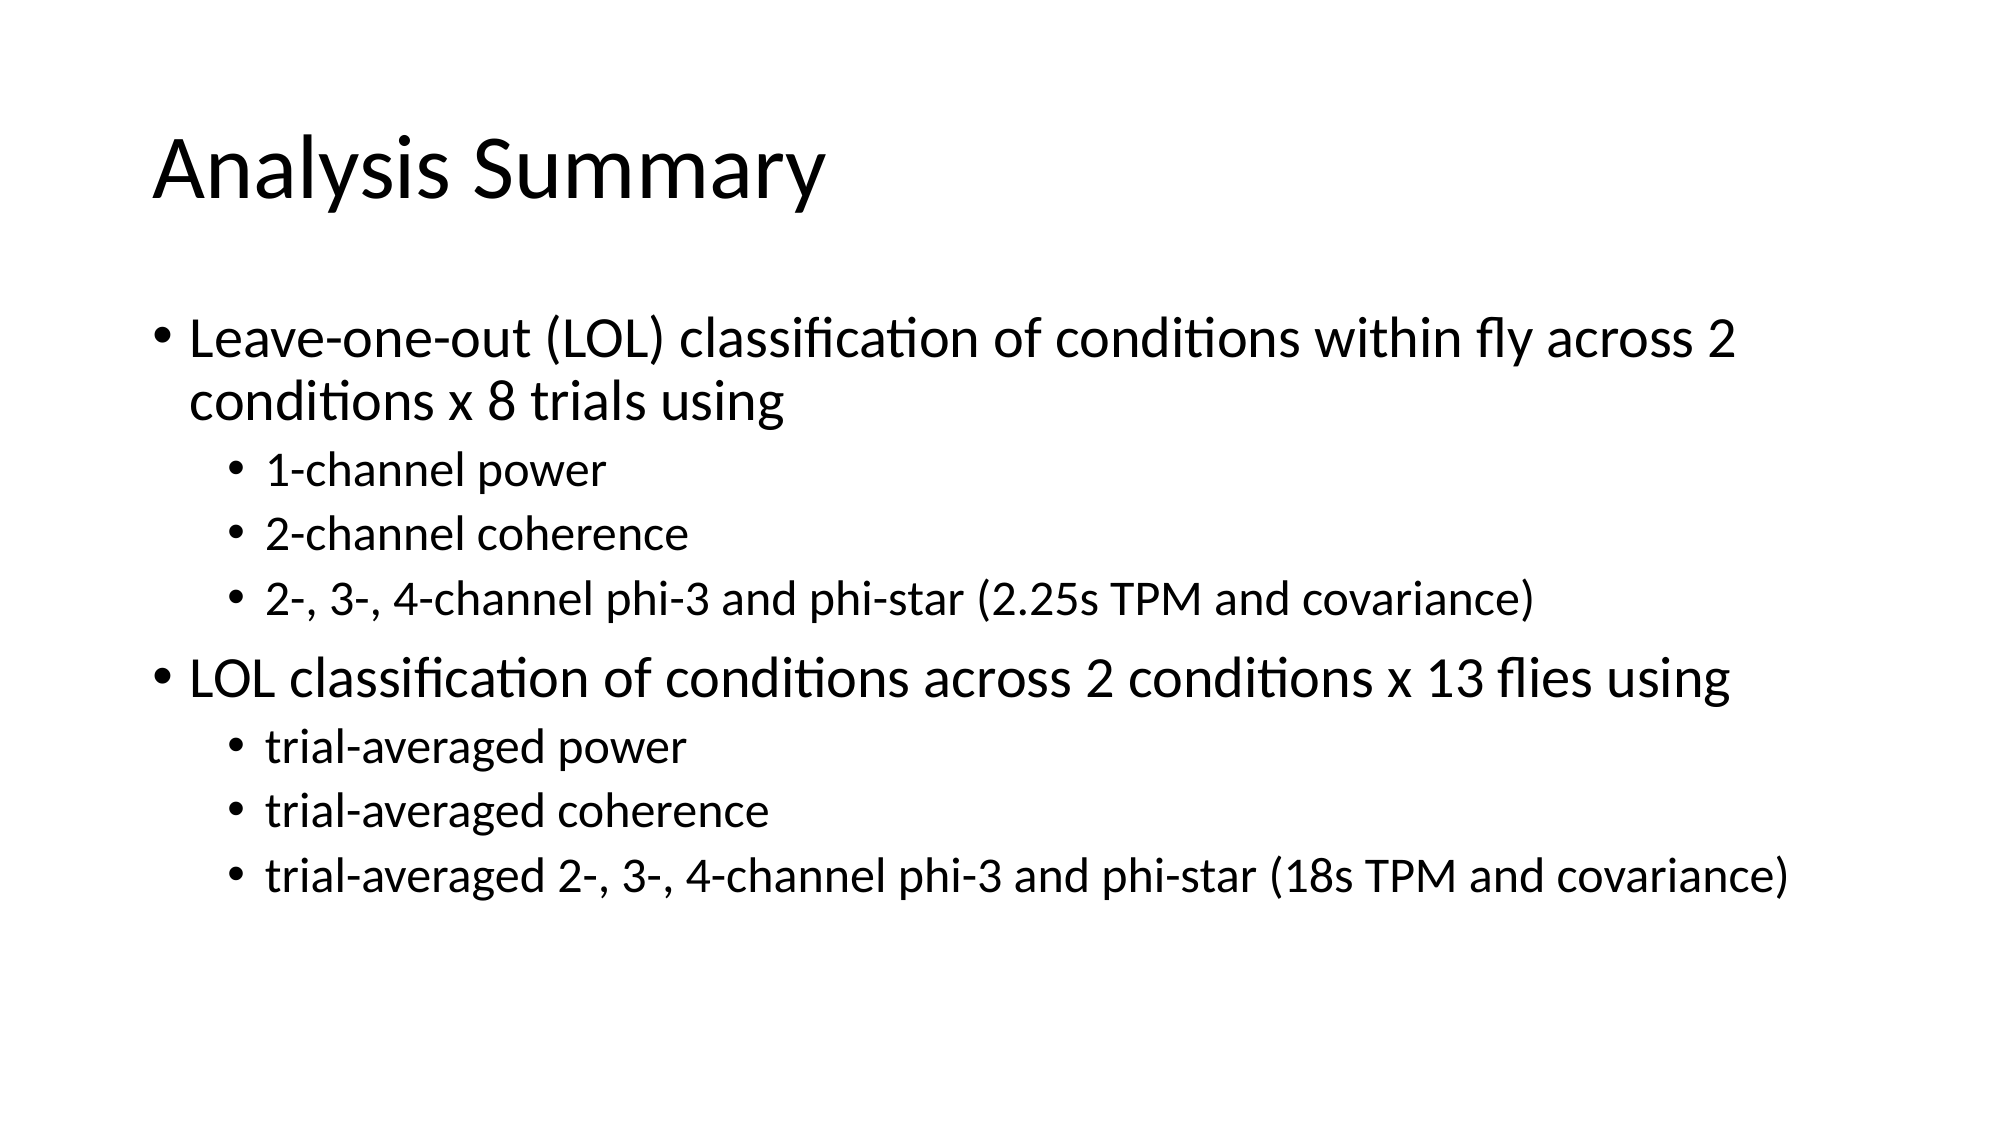

# Analysis Summary
Leave-one-out (LOL) classification of conditions within fly across 2 conditions x 8 trials using
1-channel power
2-channel coherence
2-, 3-, 4-channel phi-3 and phi-star (2.25s TPM and covariance)
LOL classification of conditions across 2 conditions x 13 flies using
trial-averaged power
trial-averaged coherence
trial-averaged 2-, 3-, 4-channel phi-3 and phi-star (18s TPM and covariance)